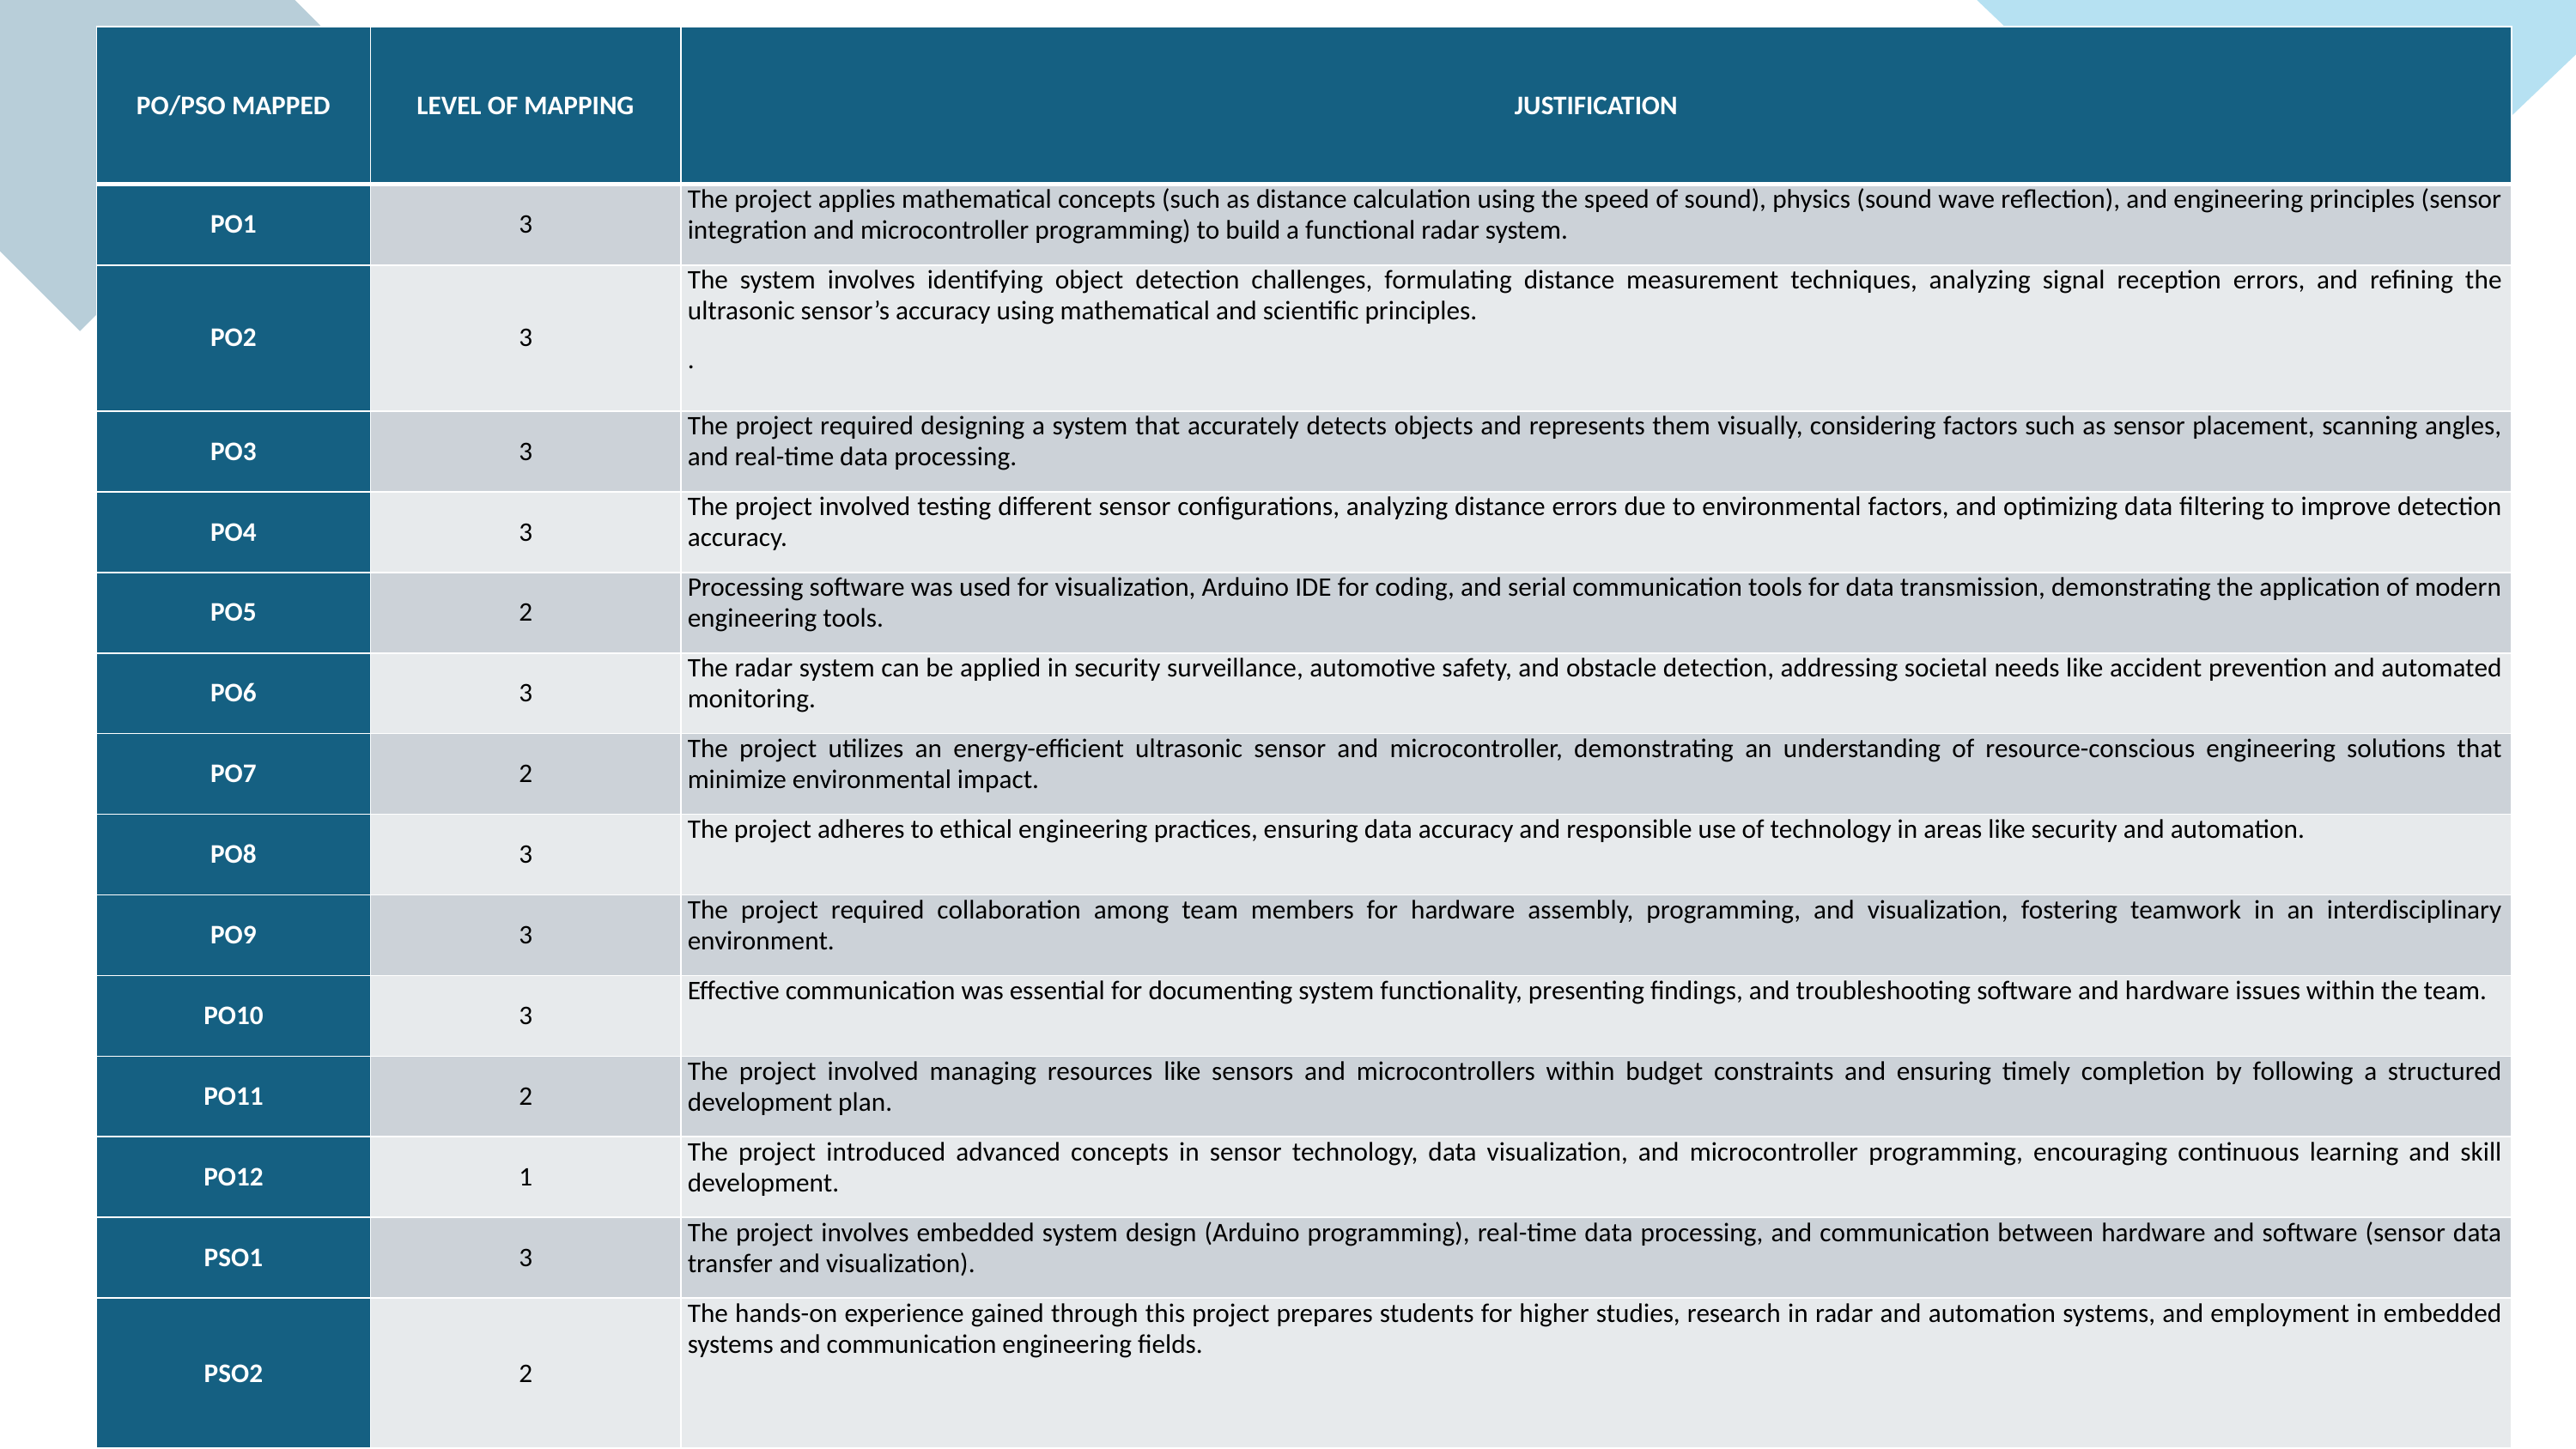

| PO/PSO MAPPED | LEVEL OF MAPPING | JUSTIFICATION |
| --- | --- | --- |
| PO1 | 3 | The project applies mathematical concepts (such as distance calculation using the speed of sound), physics (sound wave reflection), and engineering principles (sensor integration and microcontroller programming) to build a functional radar system. |
| PO2 | 3 | The system involves identifying object detection challenges, formulating distance measurement techniques, analyzing signal reception errors, and refining the ultrasonic sensor’s accuracy using mathematical and scientific principles. . |
| PO3 | 3 | The project required designing a system that accurately detects objects and represents them visually, considering factors such as sensor placement, scanning angles, and real-time data processing. |
| PO4 | 3 | The project involved testing different sensor configurations, analyzing distance errors due to environmental factors, and optimizing data filtering to improve detection accuracy. |
| PO5 | 2 | Processing software was used for visualization, Arduino IDE for coding, and serial communication tools for data transmission, demonstrating the application of modern engineering tools. |
| PO6 | 3 | The radar system can be applied in security surveillance, automotive safety, and obstacle detection, addressing societal needs like accident prevention and automated monitoring. |
| PO7 | 2 | The project utilizes an energy-efficient ultrasonic sensor and microcontroller, demonstrating an understanding of resource-conscious engineering solutions that minimize environmental impact. |
| PO8 | 3 | The project adheres to ethical engineering practices, ensuring data accuracy and responsible use of technology in areas like security and automation. |
| PO9 | 3 | The project required collaboration among team members for hardware assembly, programming, and visualization, fostering teamwork in an interdisciplinary environment. |
| PO10 | 3 | Effective communication was essential for documenting system functionality, presenting findings, and troubleshooting software and hardware issues within the team. |
| PO11 | 2 | The project involved managing resources like sensors and microcontrollers within budget constraints and ensuring timely completion by following a structured development plan. |
| PO12 | 1 | The project introduced advanced concepts in sensor technology, data visualization, and microcontroller programming, encouraging continuous learning and skill development. |
| PSO1 | 3 | The project involves embedded system design (Arduino programming), real-time data processing, and communication between hardware and software (sensor data transfer and visualization). |
| PSO2 | 2 | The hands-on experience gained through this project prepares students for higher studies, research in radar and automation systems, and employment in embedded systems and communication engineering fields. |